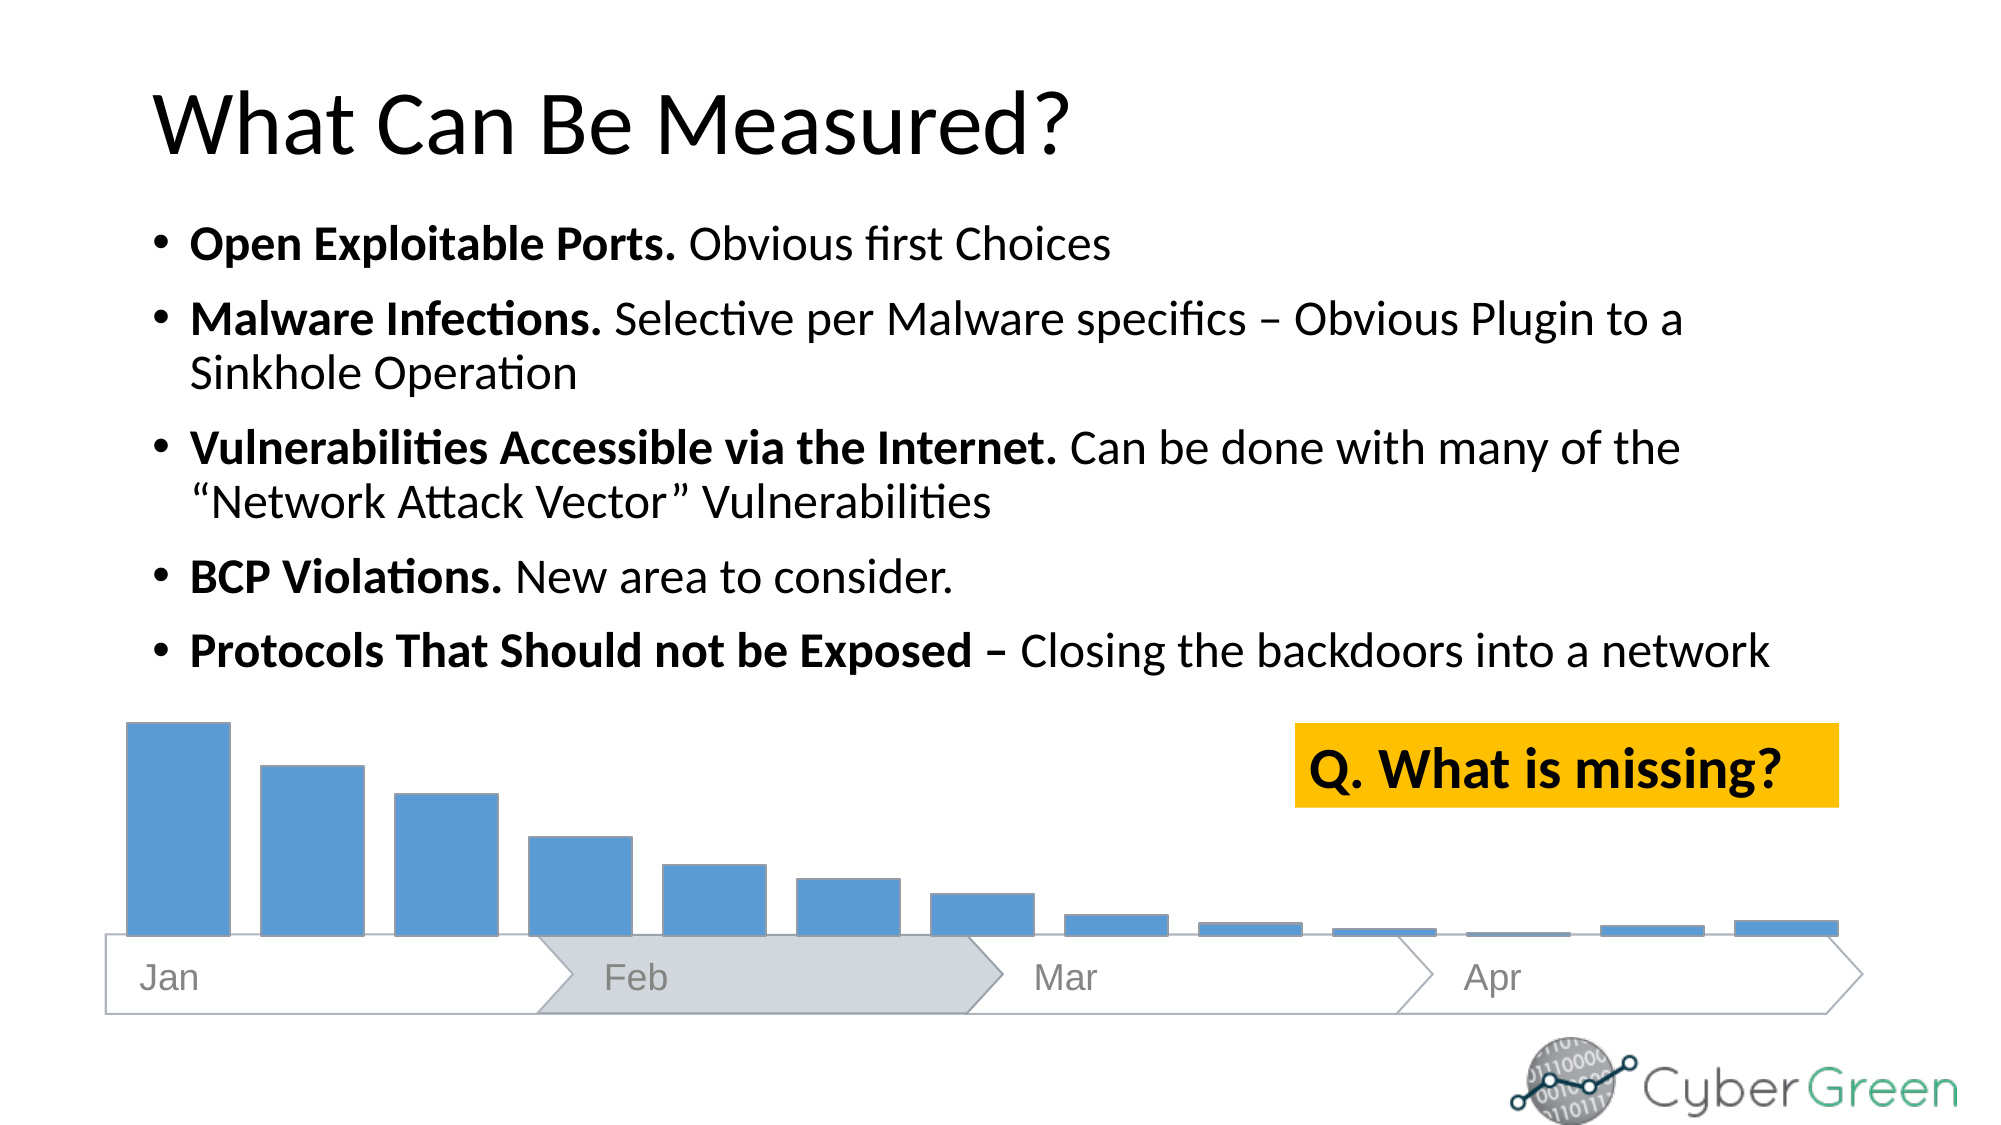

# What Can Be Measured?
Open Exploitable Ports. Obvious first Choices
Malware Infections. Selective per Malware specifics – Obvious Plugin to a Sinkhole Operation
Vulnerabilities Accessible via the Internet. Can be done with many of the “Network Attack Vector” Vulnerabilities
BCP Violations. New area to consider.
Protocols That Should not be Exposed – Closing the backdoors into a network

### Chart

| Category | Region 1 |
|---|---|
| Untitled 3 | 1500.0 |
| Untitled 4 | 1200.0 |
| Untitled 5 | 1000.0 |
| Untitled 6 | 700.0 |
| Untitled 7 | 500.0 |
| Untitled 8 | 400.0 |
| Untitled 9 | 300.0 |
| Untitled 10 | 150.0 |
| Untitled 11 | 90.0 |
| Untitled 12 | 50.0 |
| Untitled 13 | 20.0 |
| Untitled 14 | 70.0 |
| Untitled 15 | 110.0 |
Q. What is missing?
  Jan
     Mar
     Apr
     Feb